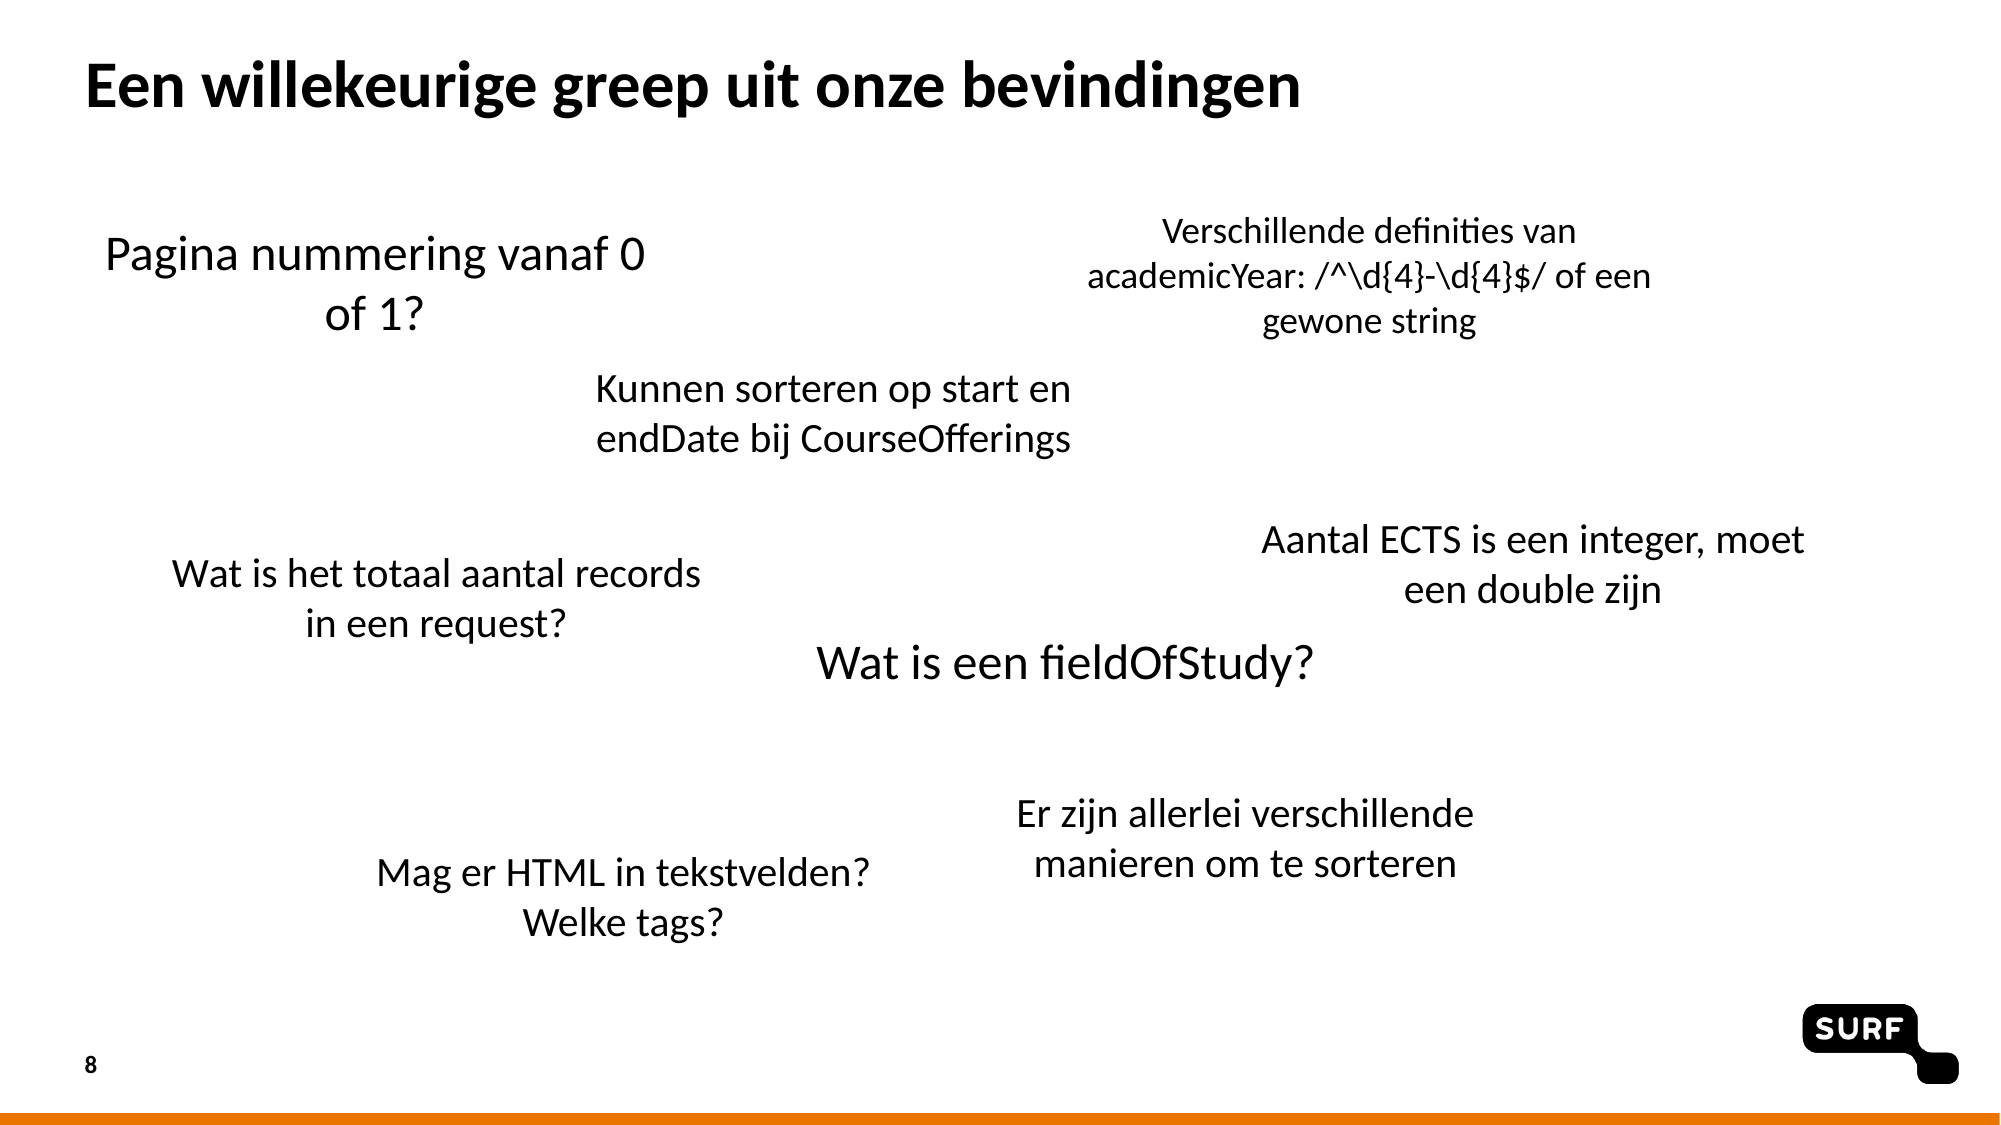

# Een willekeurige greep uit onze bevindingen
Verschillende definities van academicYear: /^\d{4}-\d{4}$/ of een gewone string

Pagina nummering vanaf 0 of 1?
Kunnen sorteren op start en endDate bij CourseOfferings
Aantal ECTS is een integer, moet een double zijn
Wat is het totaal aantal records in een request?
Wat is een fieldOfStudy?
Er zijn allerlei verschillende manieren om te sorteren
Mag er HTML in tekstvelden? Welke tags?
8